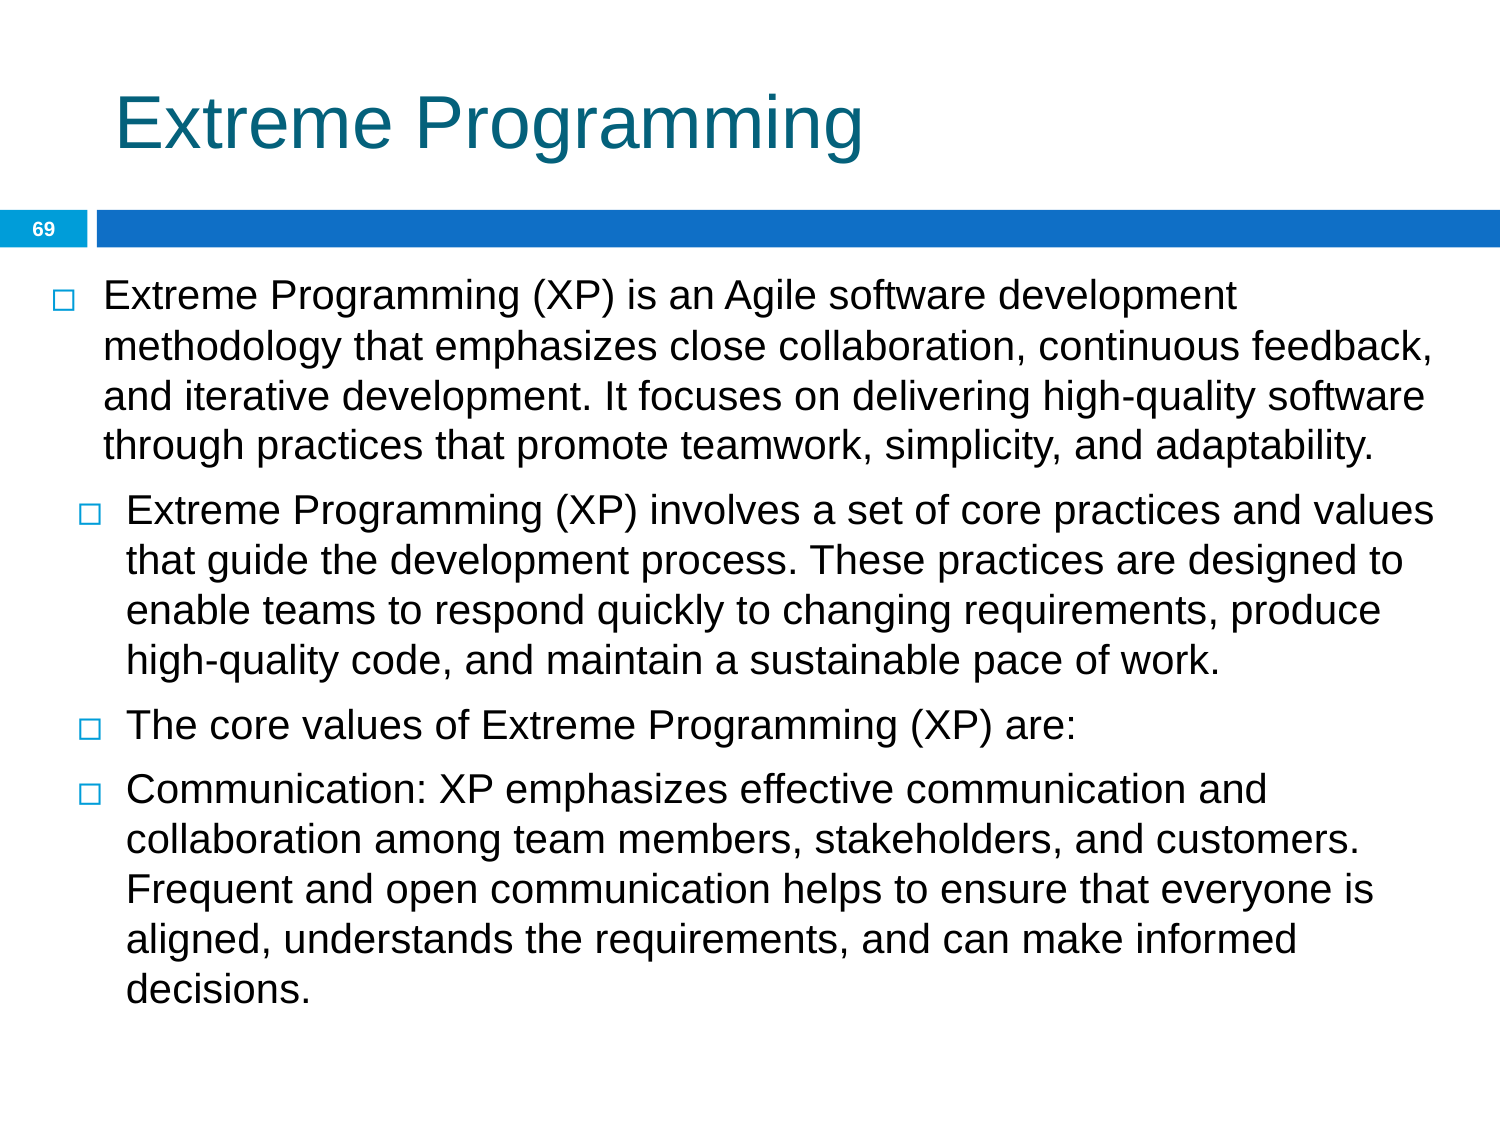

# Extreme Programming
69
Extreme Programming (XP) is an Agile software development methodology that emphasizes close collaboration, continuous feedback, and iterative development. It focuses on delivering high-quality software through practices that promote teamwork, simplicity, and adaptability.
Extreme Programming (XP) involves a set of core practices and values that guide the development process. These practices are designed to enable teams to respond quickly to changing requirements, produce high-quality code, and maintain a sustainable pace of work.
The core values of Extreme Programming (XP) are:
Communication: XP emphasizes effective communication and collaboration among team members, stakeholders, and customers. Frequent and open communication helps to ensure that everyone is aligned, understands the requirements, and can make informed decisions.